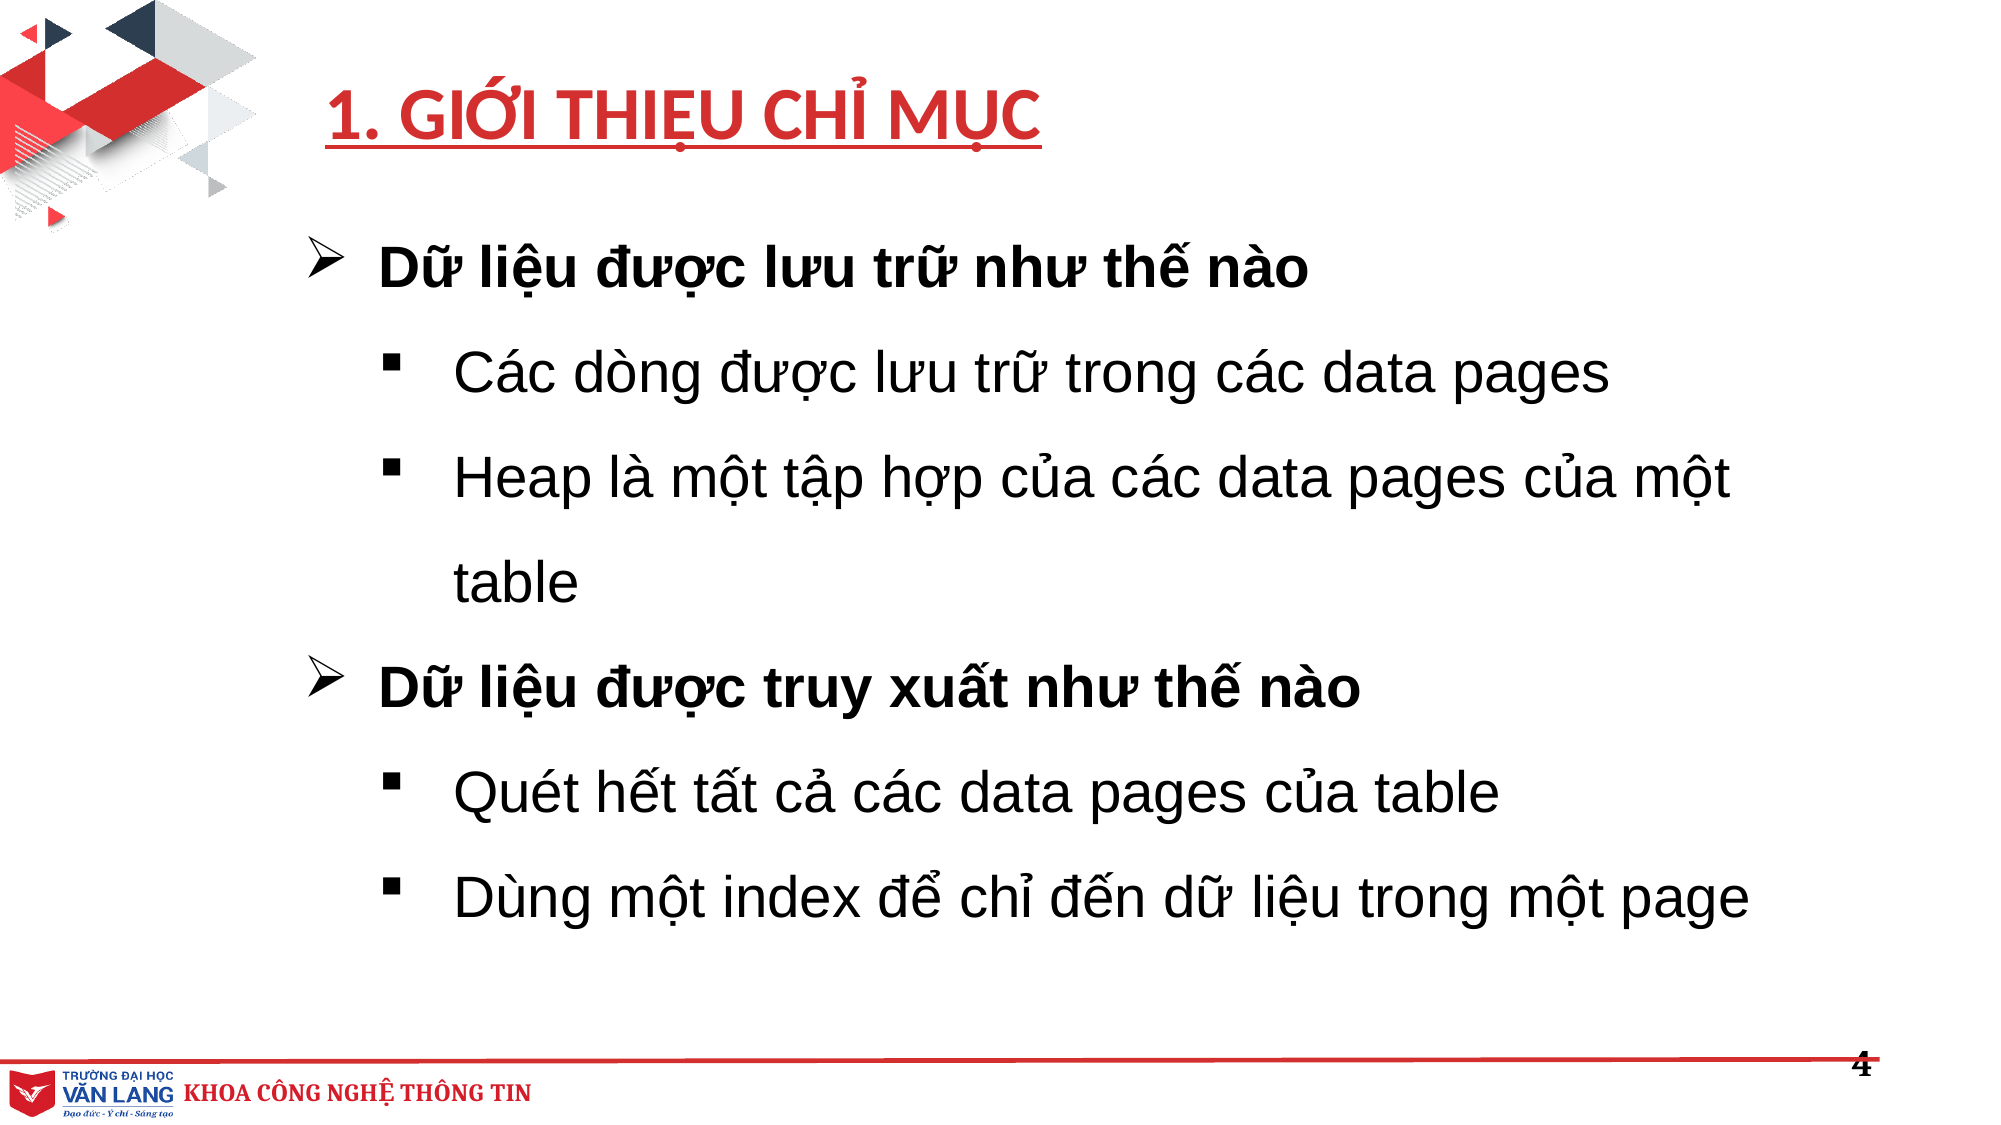

1. GIỚI THIỆU CHỈ MỤC

Dữ liệu được lưu trữ như thế nào
Các dòng được lưu trữ trong các data pages
Heap là một tập hợp của các data pages của một table
Dữ liệu được truy xuất như thế nào
Quét hết tất cả các data pages của table
Dùng một index để chỉ đến dữ liệu trong một page